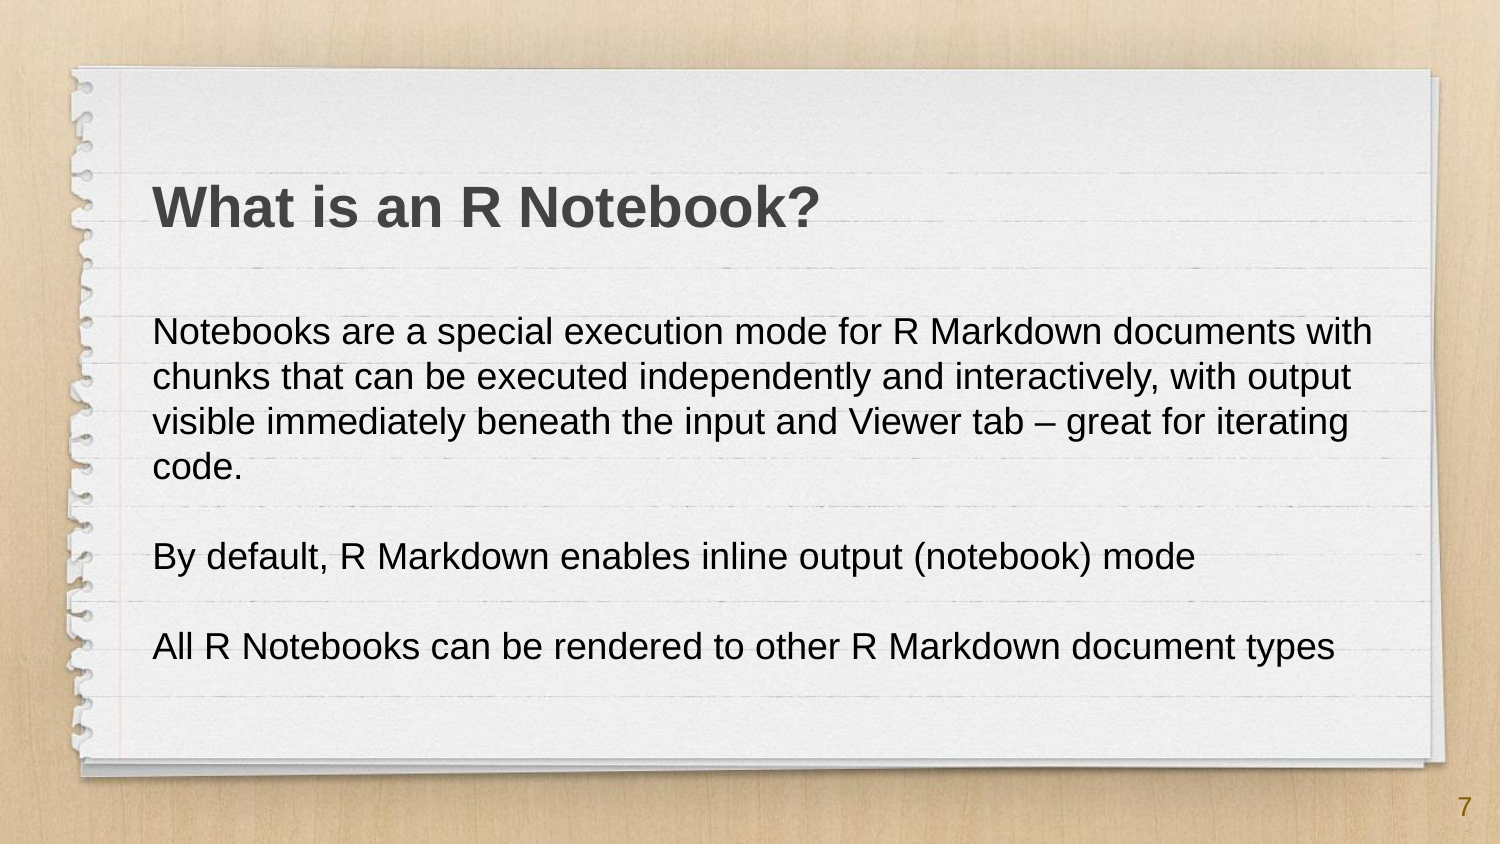

What is an R Notebook?

Notebooks are a special execution mode for R Markdown documents with chunks that can be executed independently and interactively, with output visible immediately beneath the input and Viewer tab – great for iterating code.

By default, R Markdown enables inline output (notebook) mode

All R Notebooks can be rendered to other R Markdown document types
7